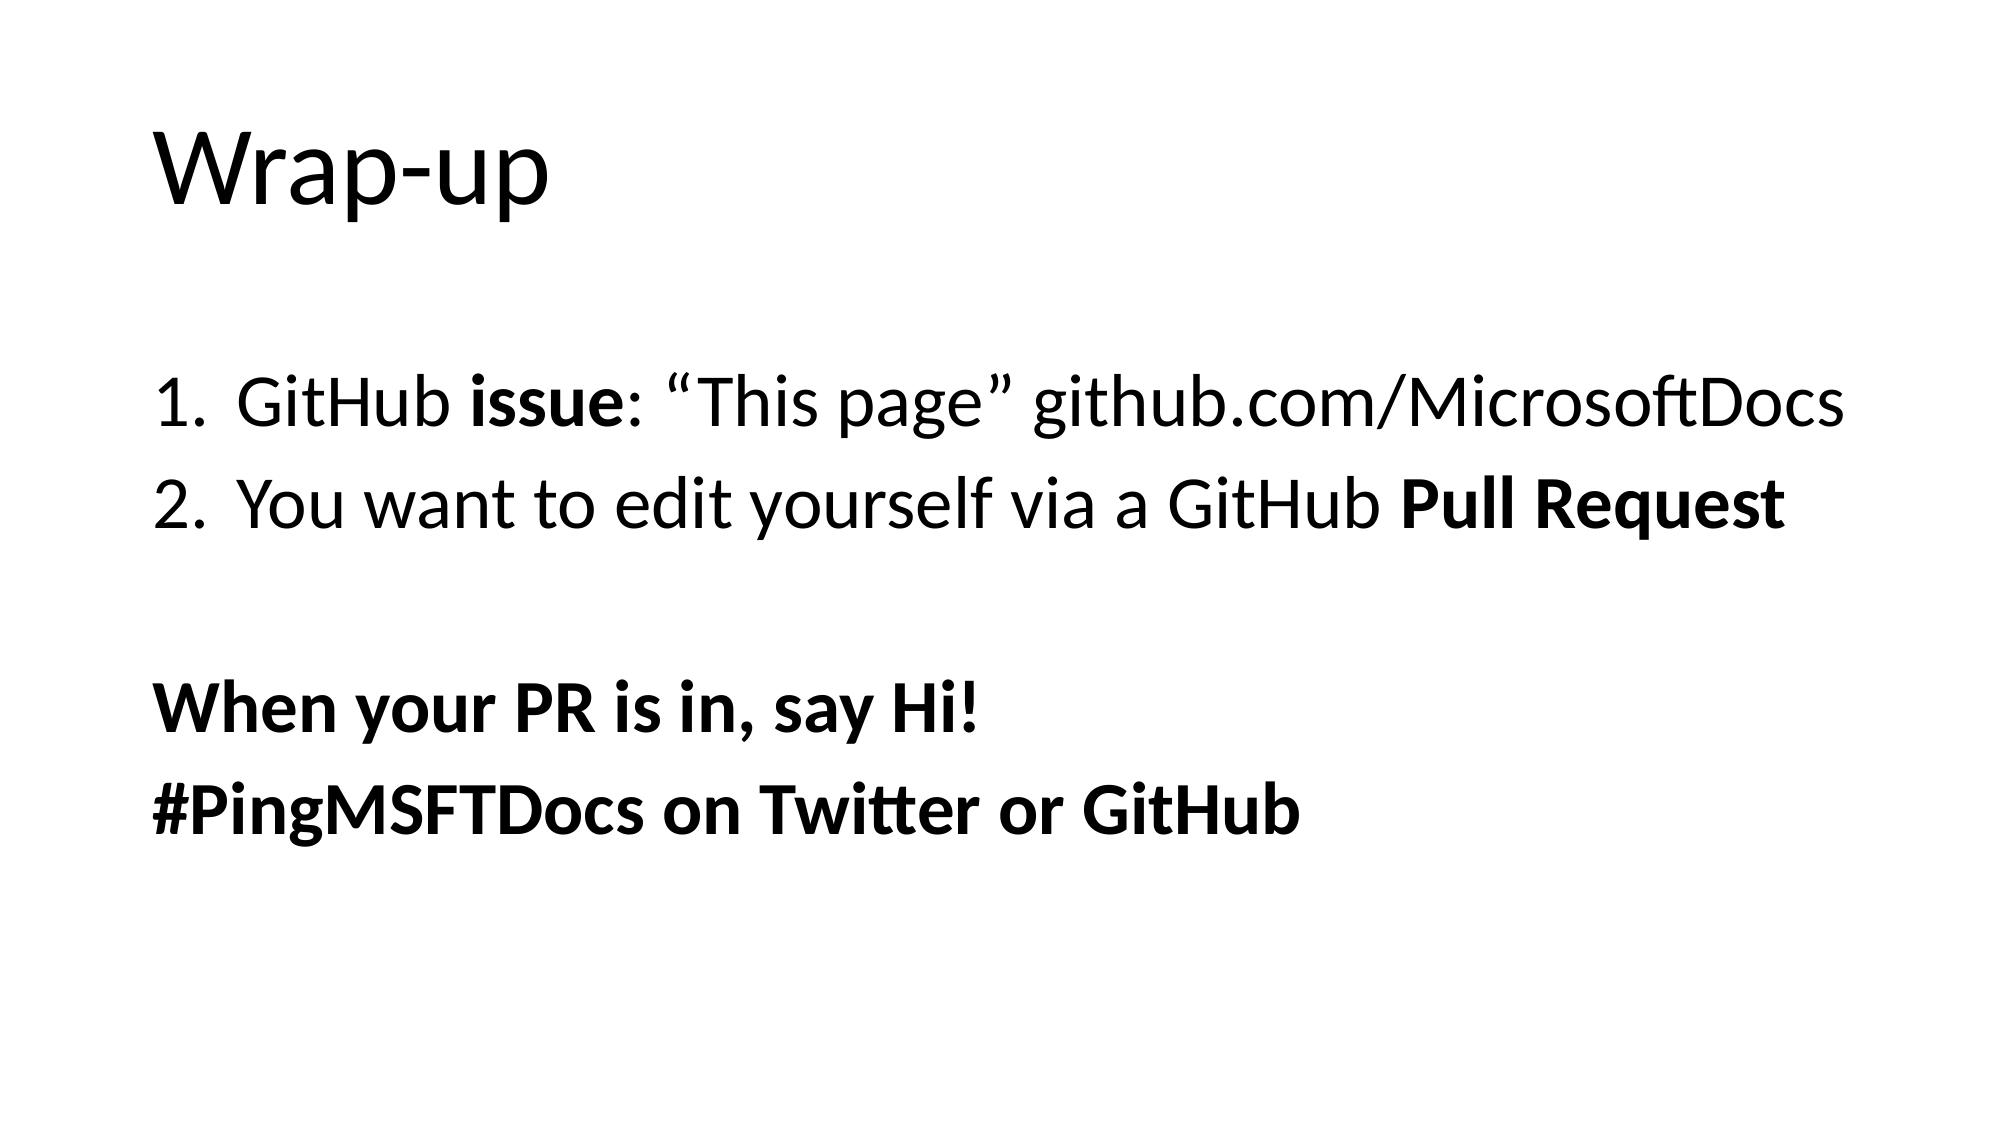

# Wrap-up

GitHub issue: “This page” github.com/MicrosoftDocs
You want to edit yourself via a GitHub Pull Request

When your PR is in, say Hi!
#PingMSFTDocs on Twitter or GitHub